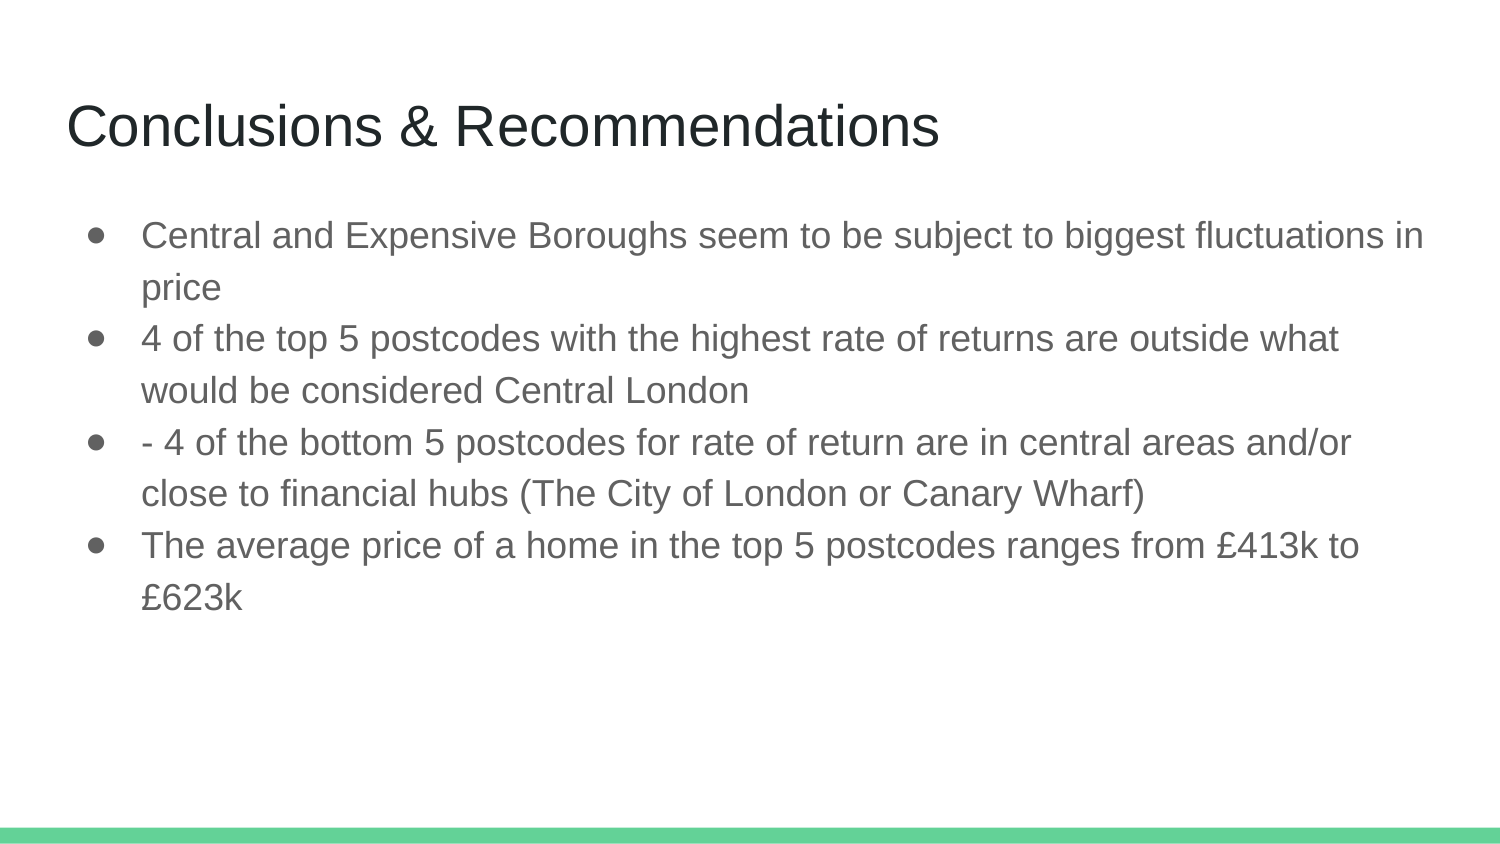

# Conclusions & Recommendations
Central and Expensive Boroughs seem to be subject to biggest fluctuations in price
4 of the top 5 postcodes with the highest rate of returns are outside what would be considered Central London
- 4 of the bottom 5 postcodes for rate of return are in central areas and/or close to financial hubs (The City of London or Canary Wharf)
The average price of a home in the top 5 postcodes ranges from £413k to £623k